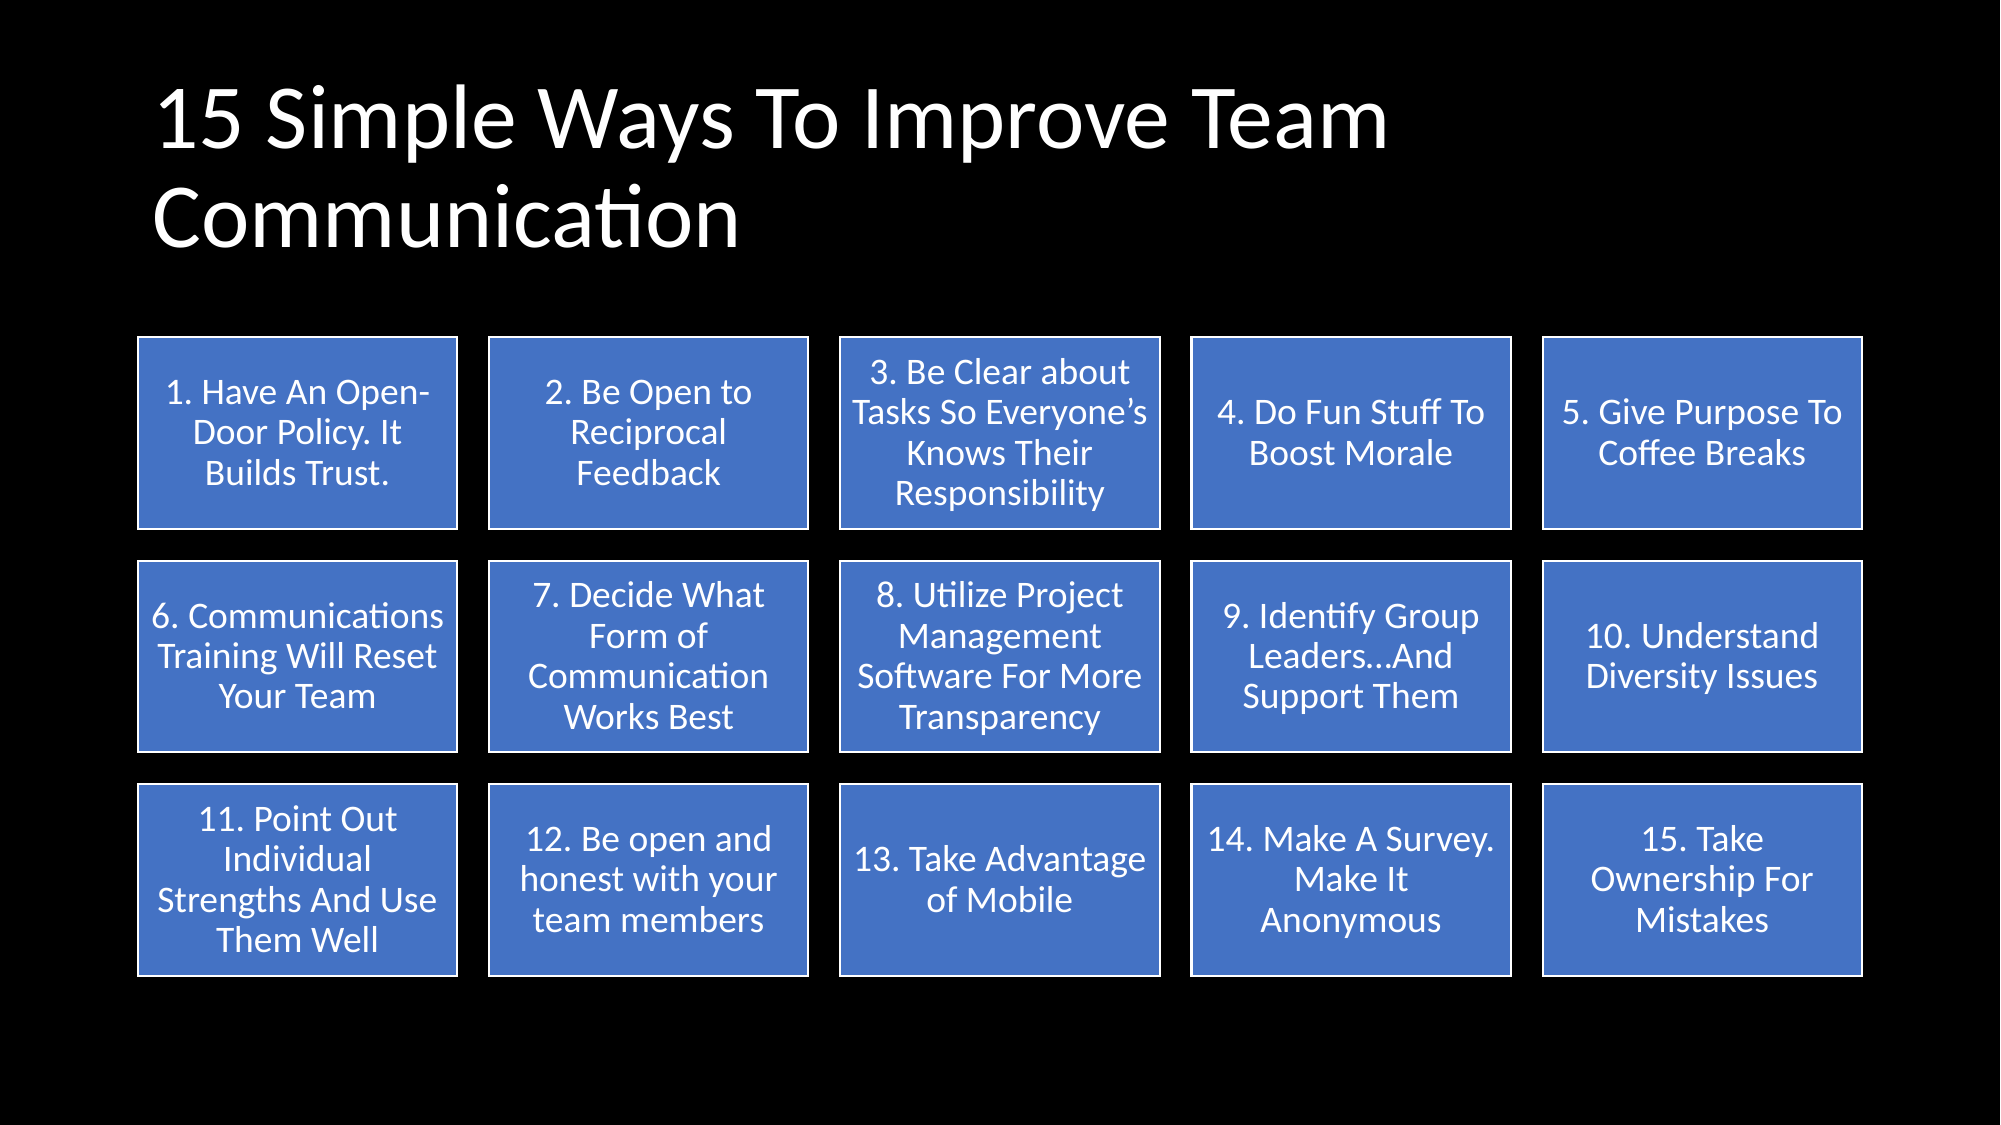

# 15 Simple Ways To Improve Team Communication
1. Have An Open-Door Policy. It Builds Trust.
2. Be Open to Reciprocal Feedback
3. Be Clear about Tasks So Everyone’s Knows Their Responsibility
4. Do Fun Stuff To Boost Morale
5. Give Purpose To Coffee Breaks
6. Communications Training Will Reset Your Team
7. Decide What Form of Communication Works Best
8. Utilize Project Management Software For More Transparency
9. Identify Group Leaders…And Support Them
10. Understand Diversity Issues
11. Point Out Individual Strengths And Use Them Well
12. Be open and honest with your team members
13. Take Advantage of Mobile
14. Make A Survey. Make It Anonymous
15. Take Ownership For Mistakes